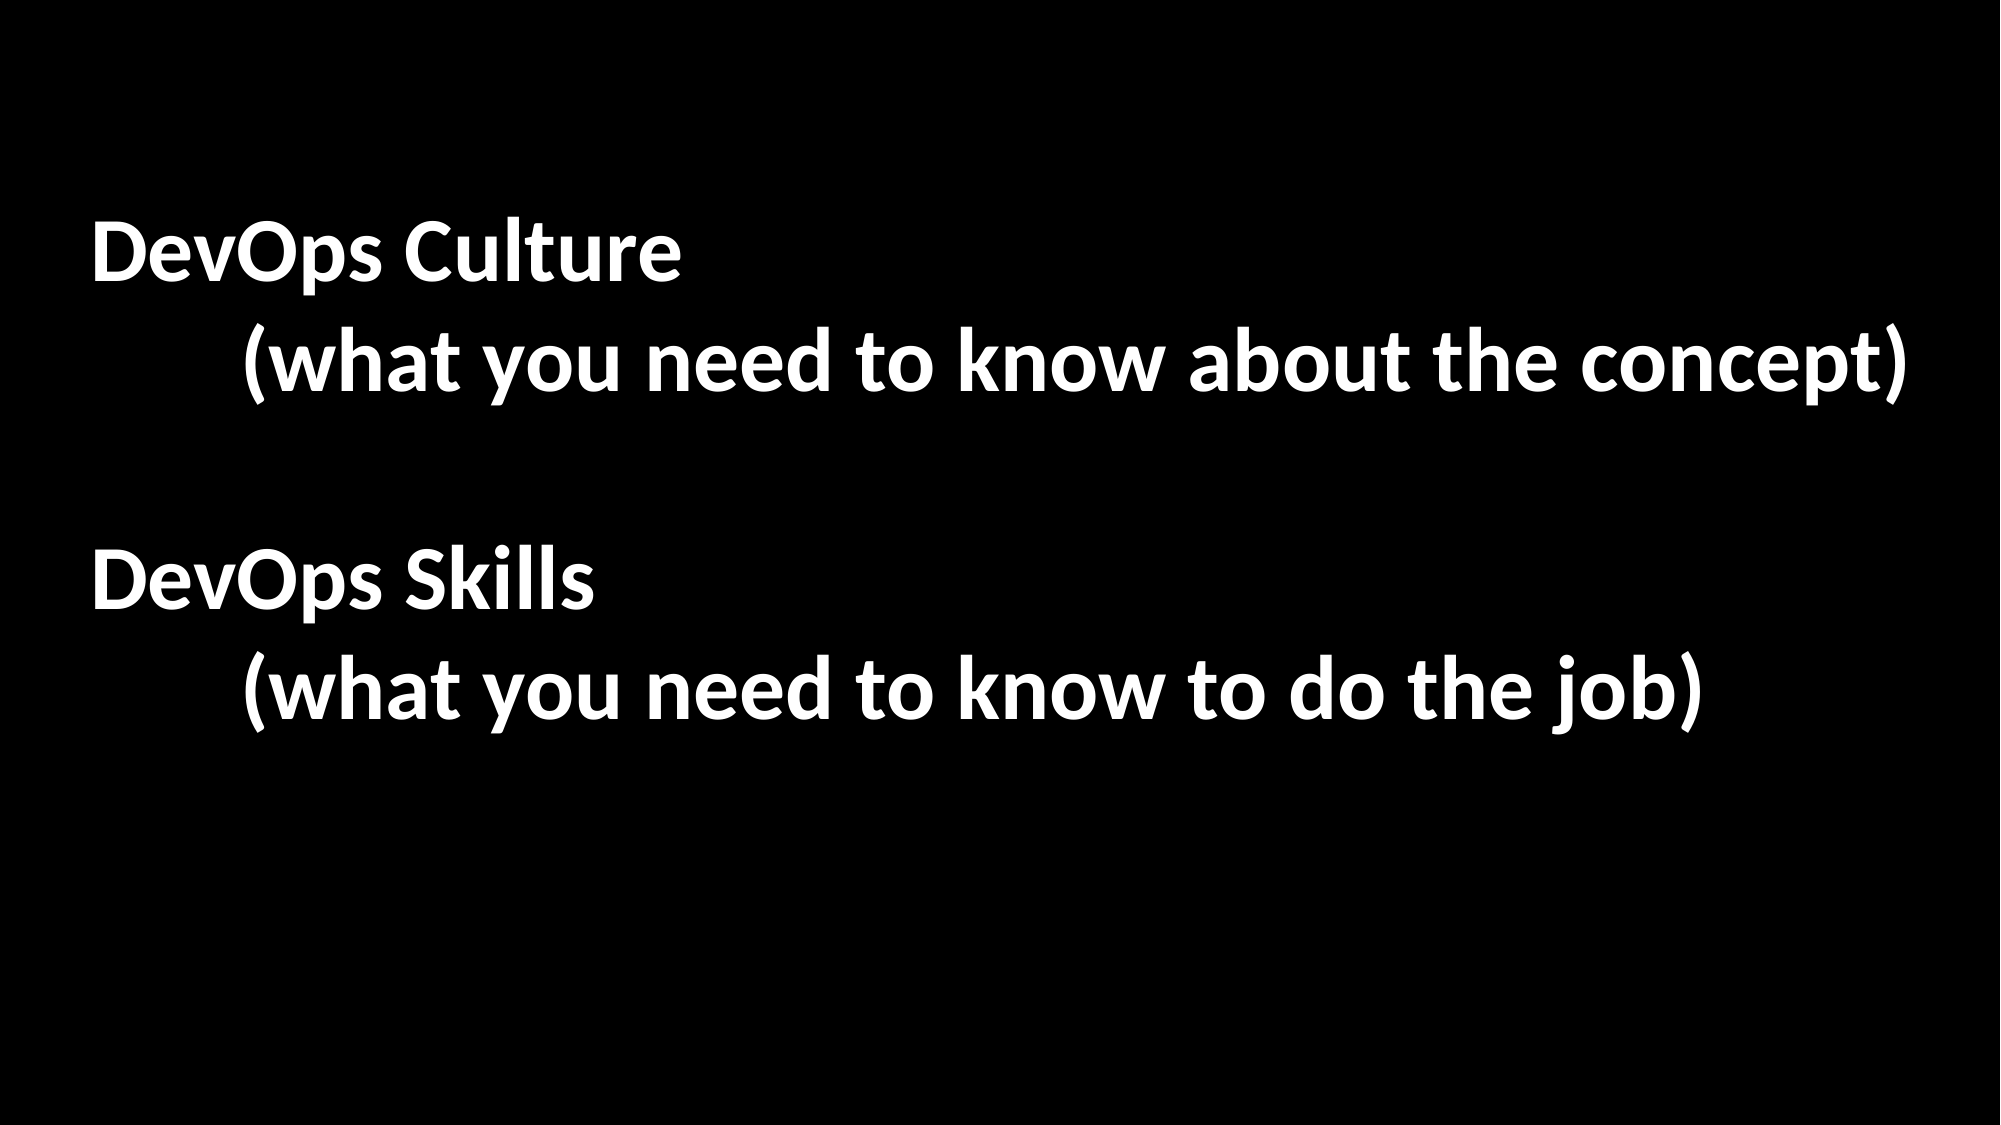

DevOps Culture
	(what you need to know about the concept)

DevOps Skills
	(what you need to know to do the job)